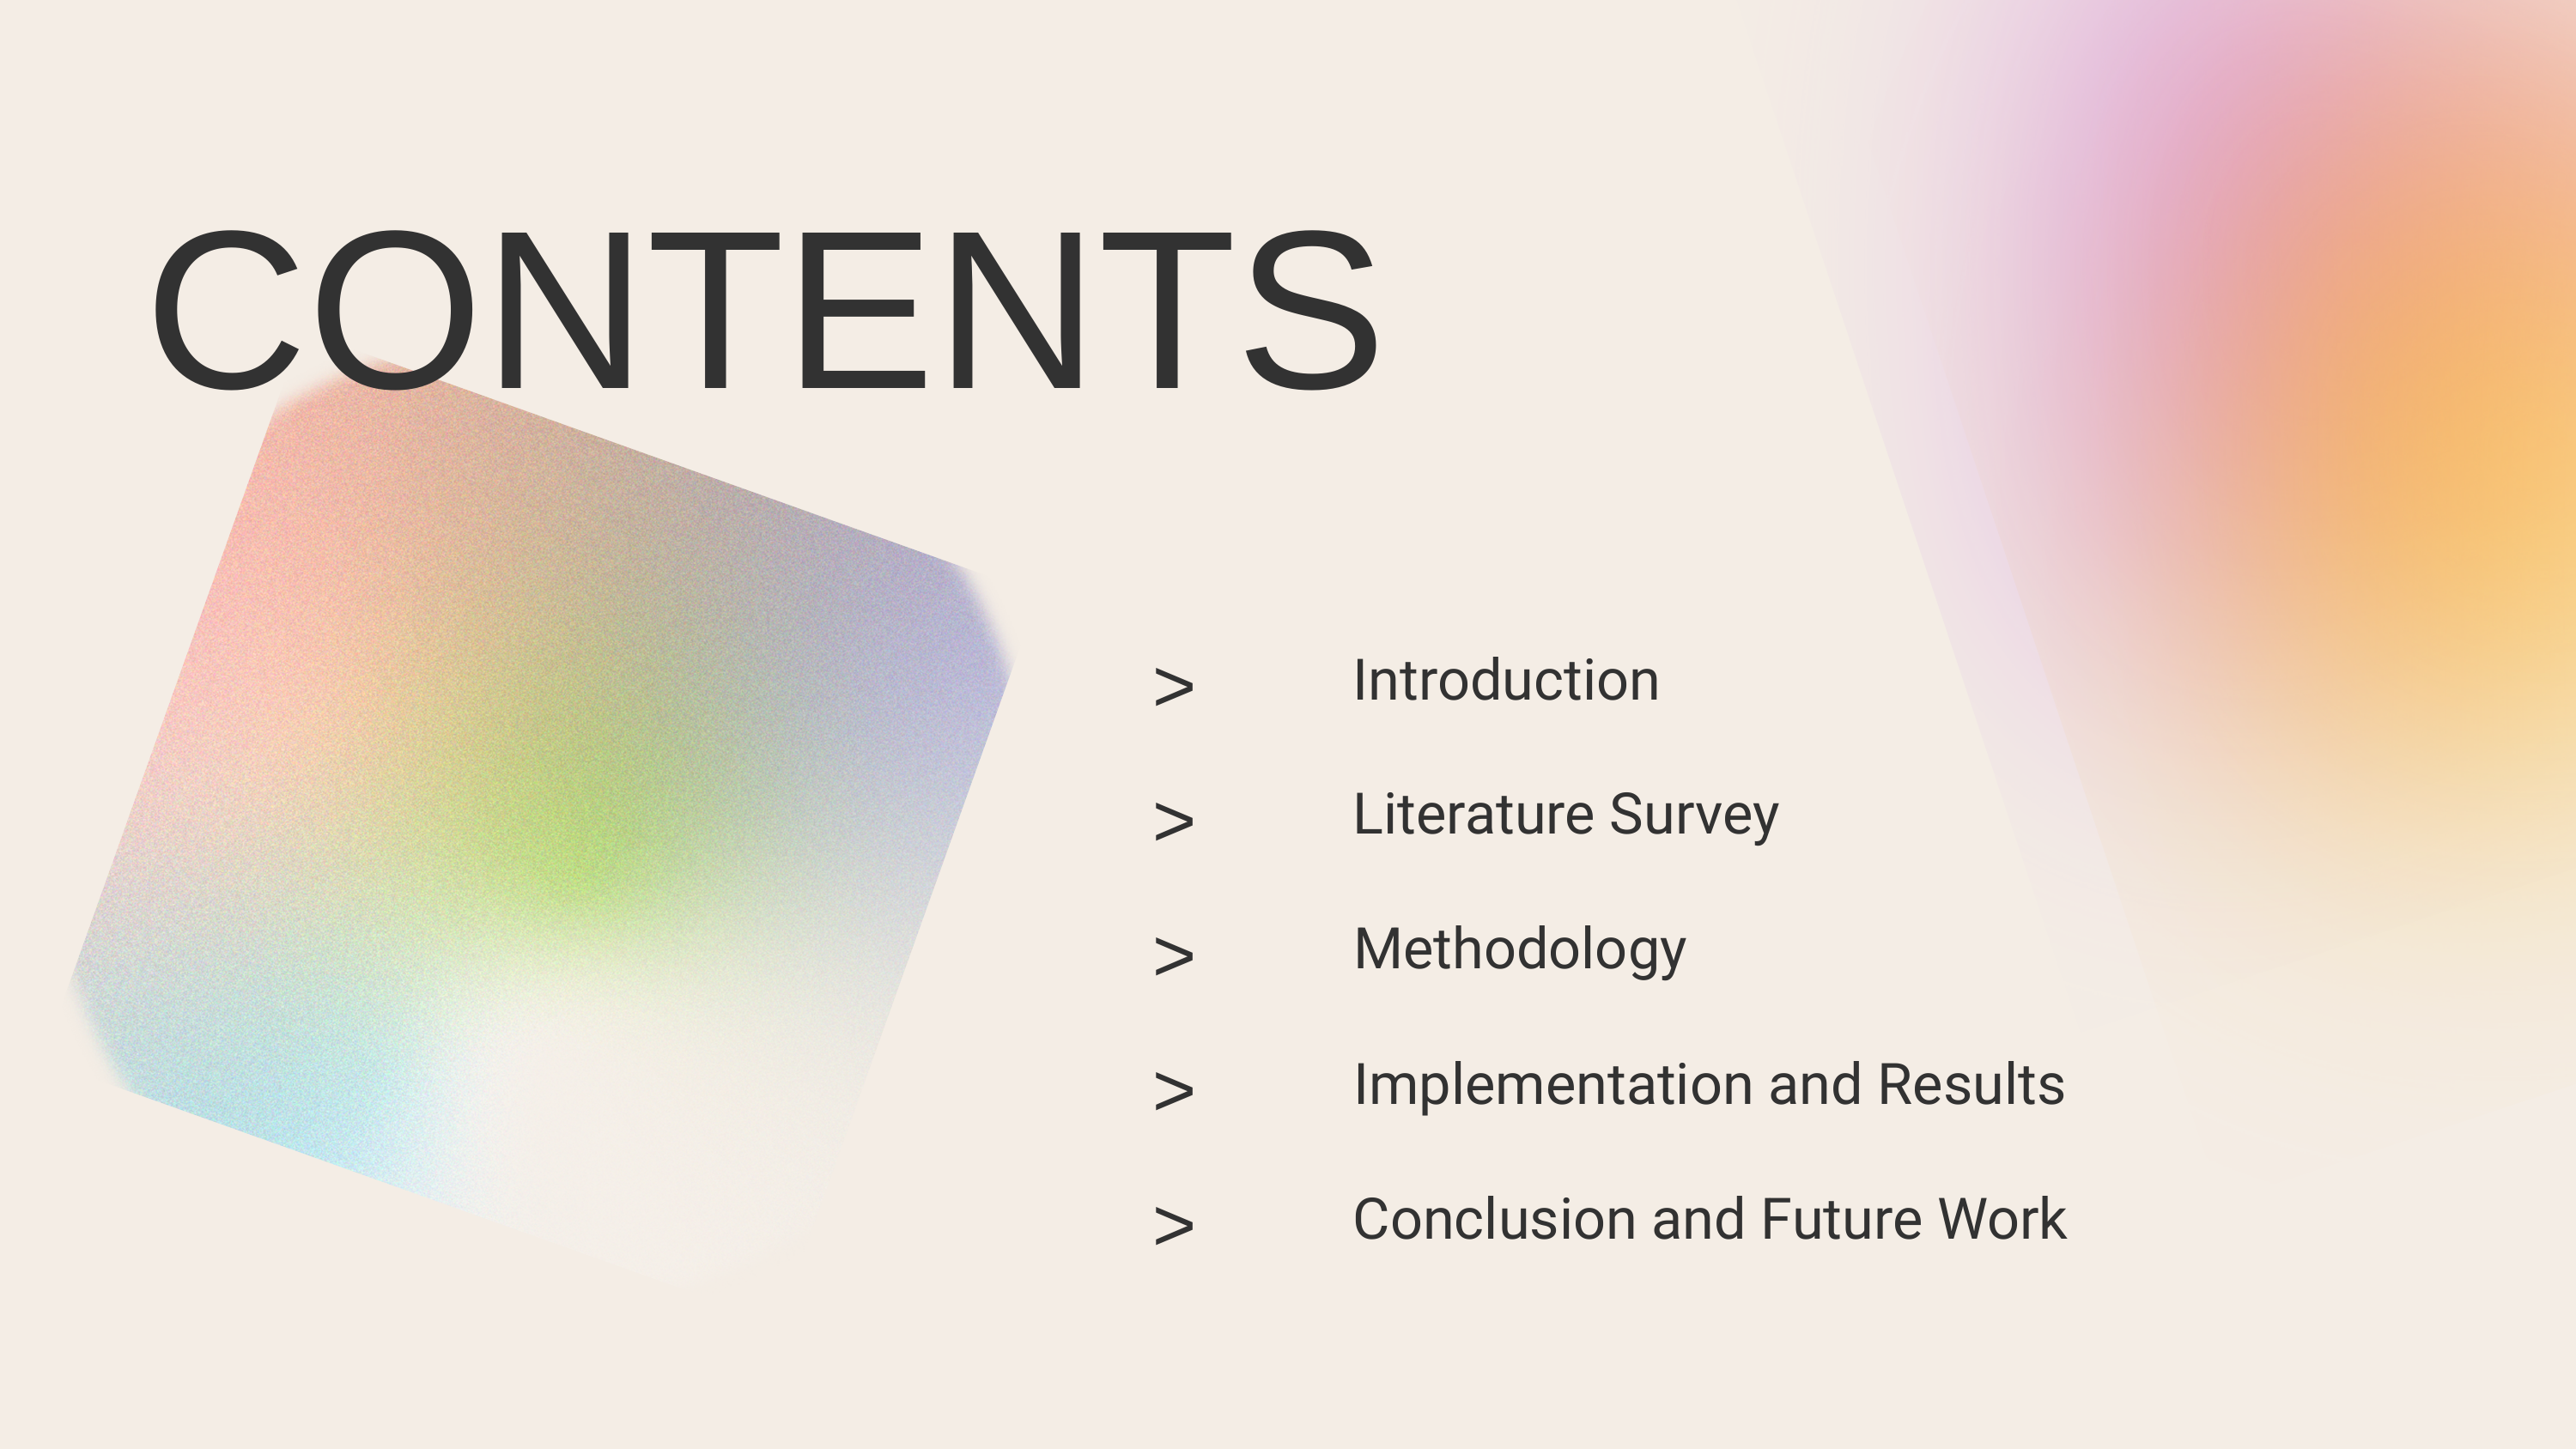

CONTENTS

>
Introduction
>
Literature Survey
>
Methodology
>
Implementation and Results
>
Conclusion and Future Work